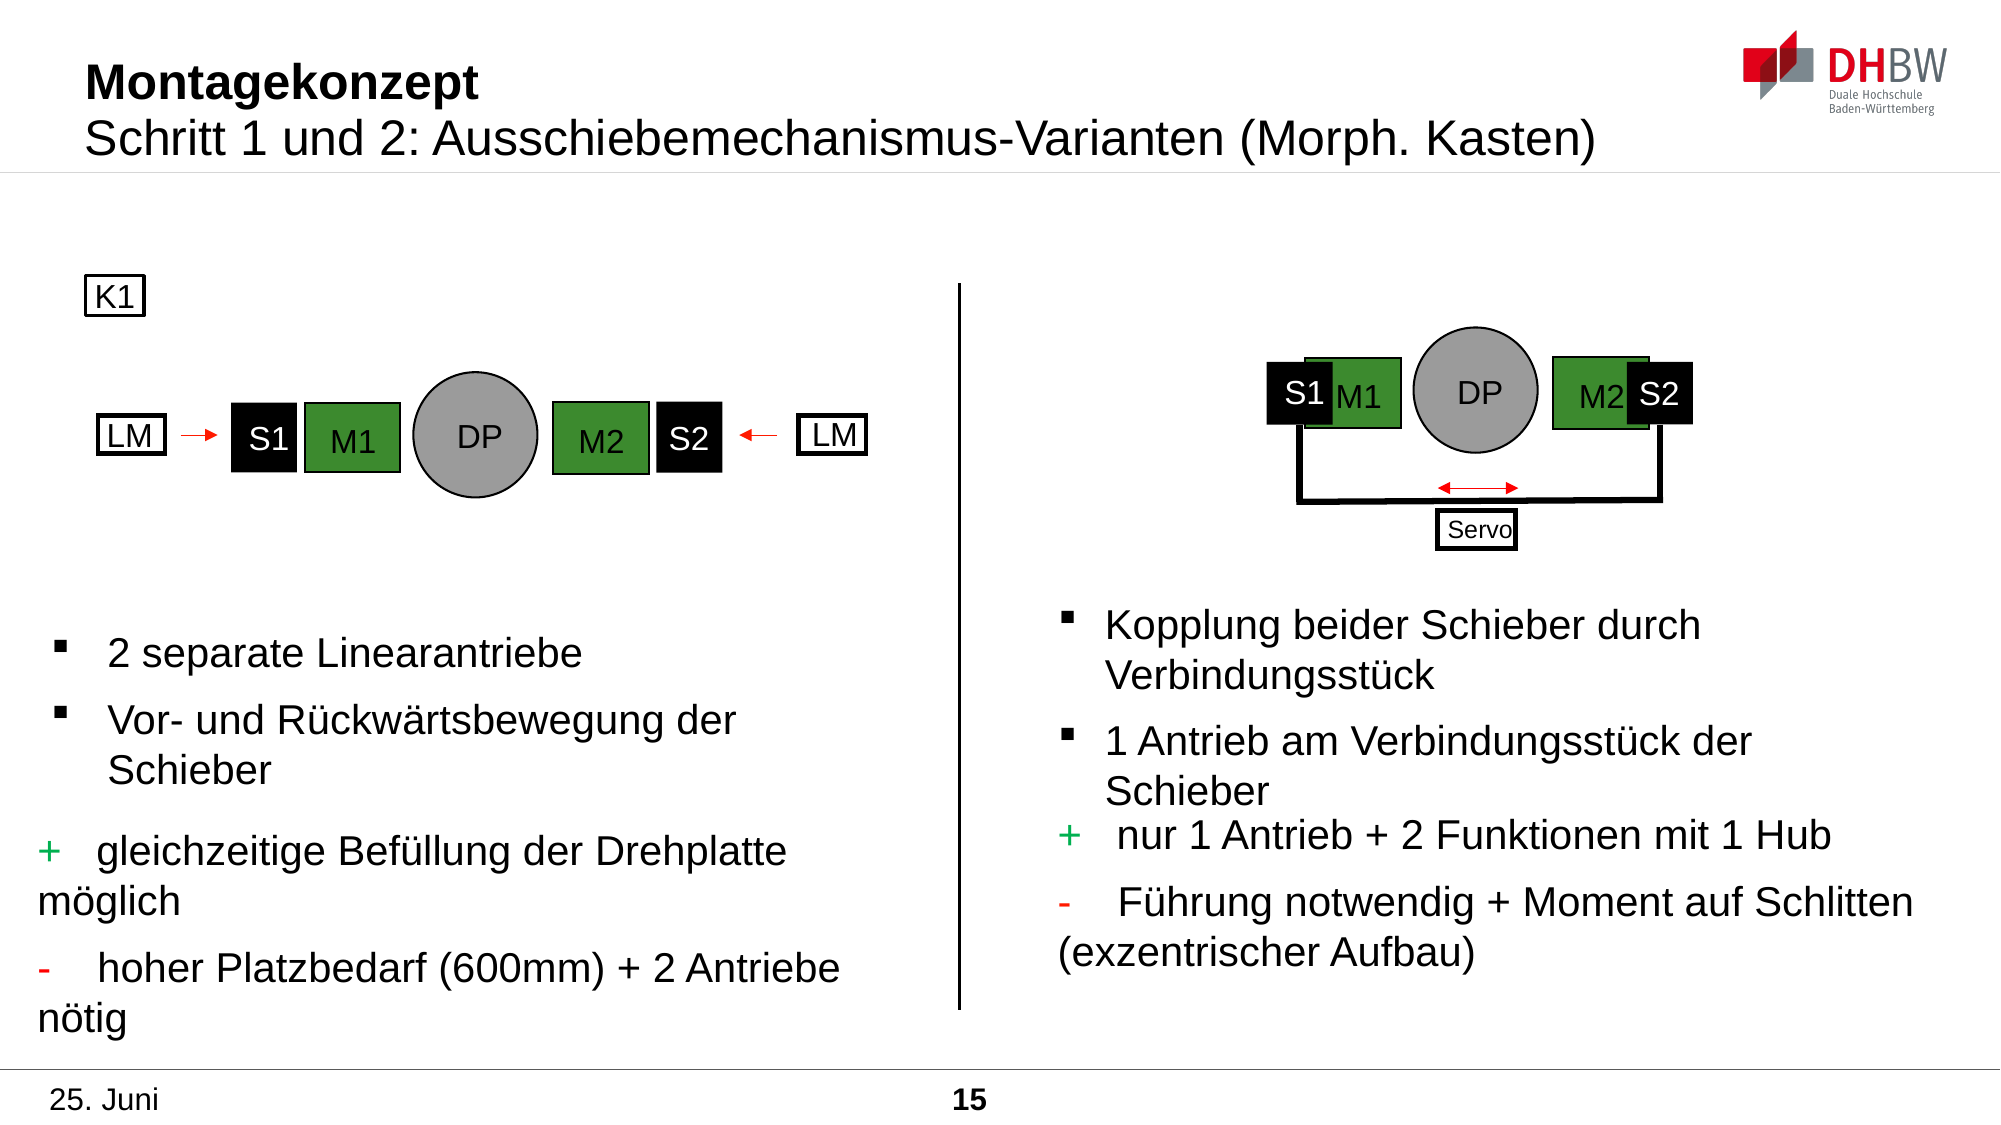

# Montagekonzept
Schritt 1 und 2: Ausschiebemechanismus-Varianten (Morph. Kasten)

K1

LM
LM

DP

S2
S1
M1
M2

S1
DP
S2
M1
M2

Servo
Kopplung beider Schieber durch Verbindungsstück
1 Antrieb am Verbindungsstück der Schieber
2 separate Linearantriebe
Vor- und Rückwärtsbewegung der Schieber
+   nur 1 Antrieb + 2 Funktionen mit 1 Hub
-    Führung notwendig + Moment auf Schlitten (exzentrischer Aufbau)
+   gleichzeitige Befüllung der Drehplatte möglich
-    hoher Platzbedarf (600mm) + 2 Antriebe nötig
25. Juni 2025
15